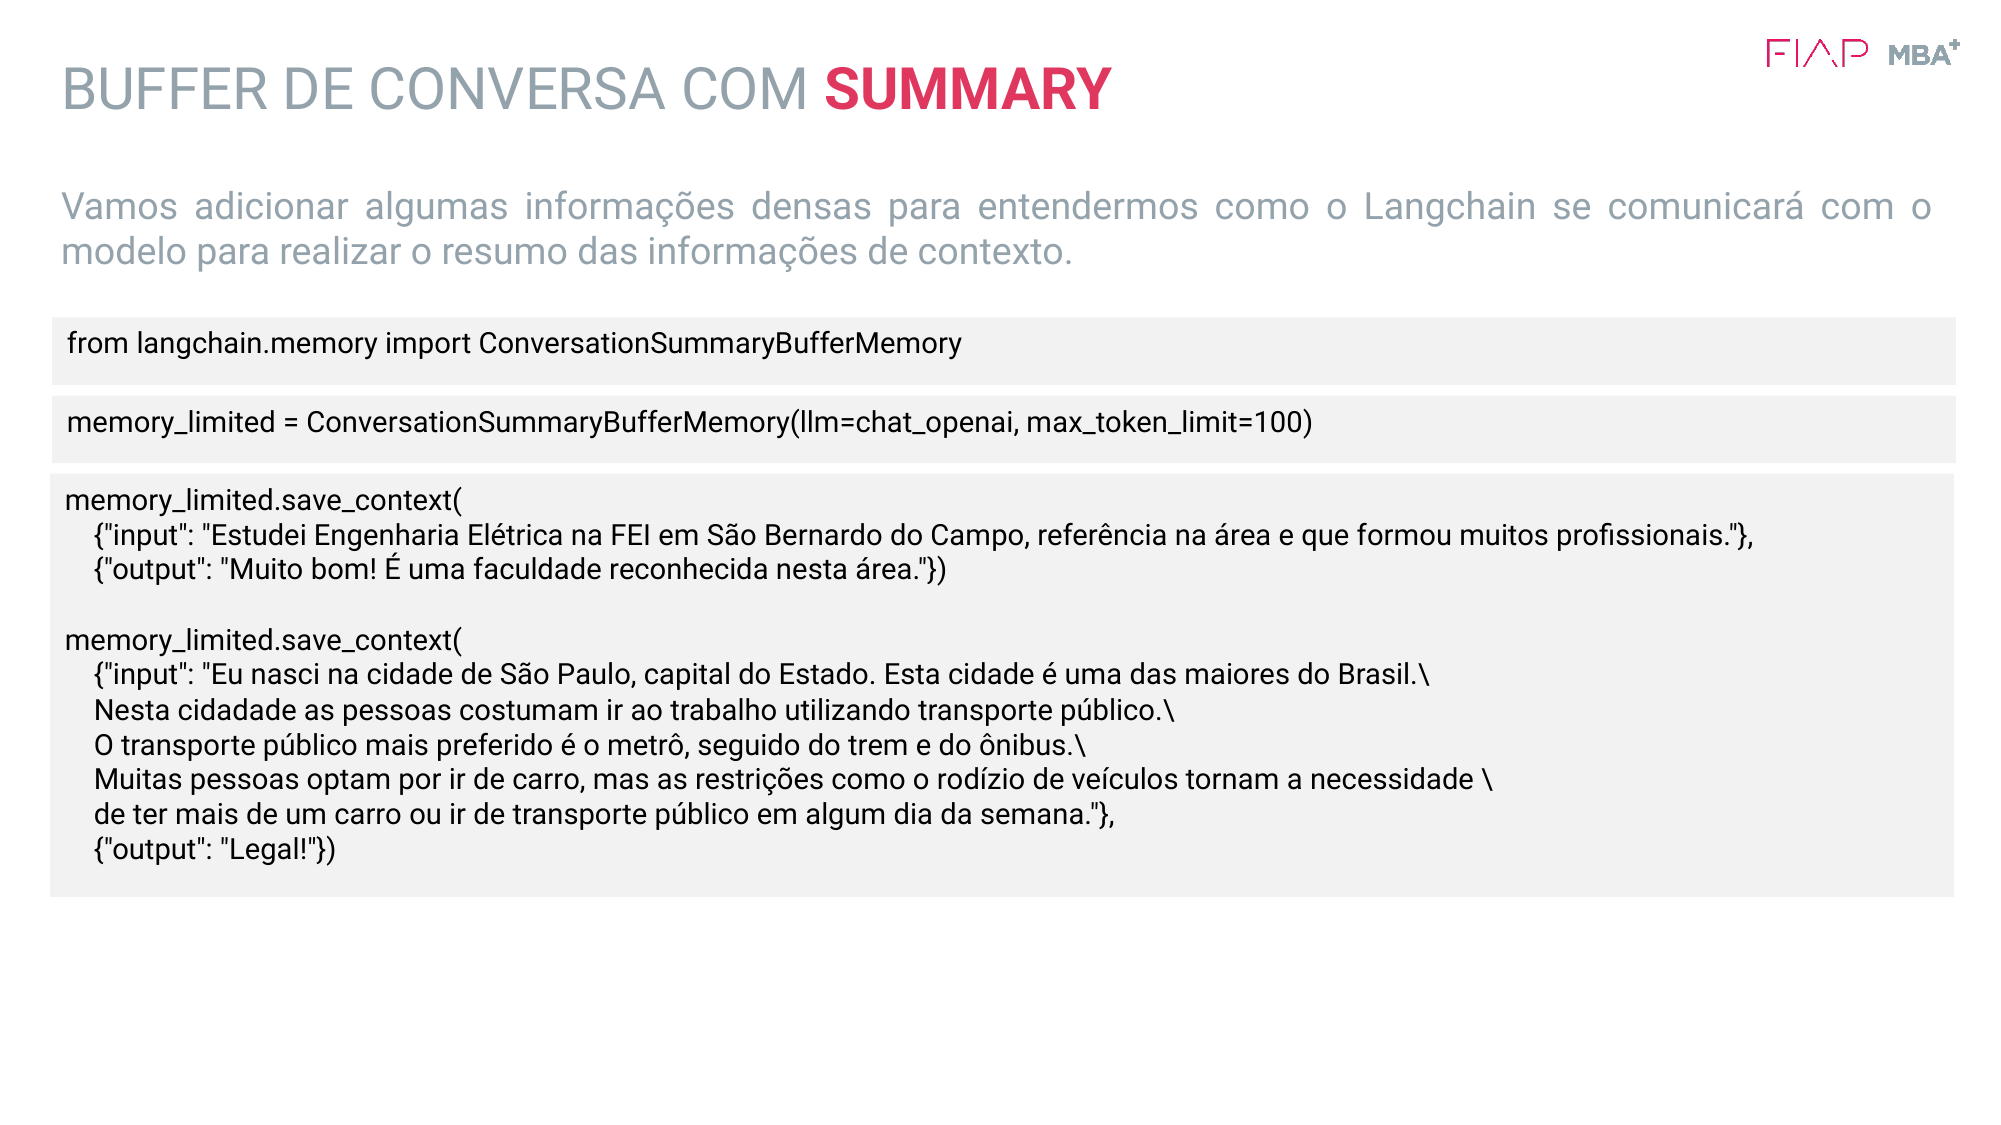

# BUFFER DE CONVERSA COM SUMMARY
Vamos adicionar algumas informações densas para entendermos como o Langchain se comunicará com o modelo para realizar o resumo das informações de contexto.
from langchain.memory import ConversationSummaryBufferMemory
memory_limited = ConversationSummaryBufferMemory(llm=chat_openai, max_token_limit=100)
memory_limited.save_context(
    {"input": "Estudei Engenharia Elétrica na FEI em São Bernardo do Campo, referência na área e que formou muitos profissionais."},
    {"output": "Muito bom! É uma faculdade reconhecida nesta área."})

memory_limited.save_context(
    {"input": "Eu nasci na cidade de São Paulo, capital do Estado. Esta cidade é uma das maiores do Brasil.\
    Nesta cidadade as pessoas costumam ir ao trabalho utilizando transporte público.\
    O transporte público mais preferido é o metrô, seguido do trem e do ônibus.\
    Muitas pessoas optam por ir de carro, mas as restrições como o rodízio de veículos tornam a necessidade \
    de ter mais de um carro ou ir de transporte público em algum dia da semana."},
    {"output": "Legal!"})